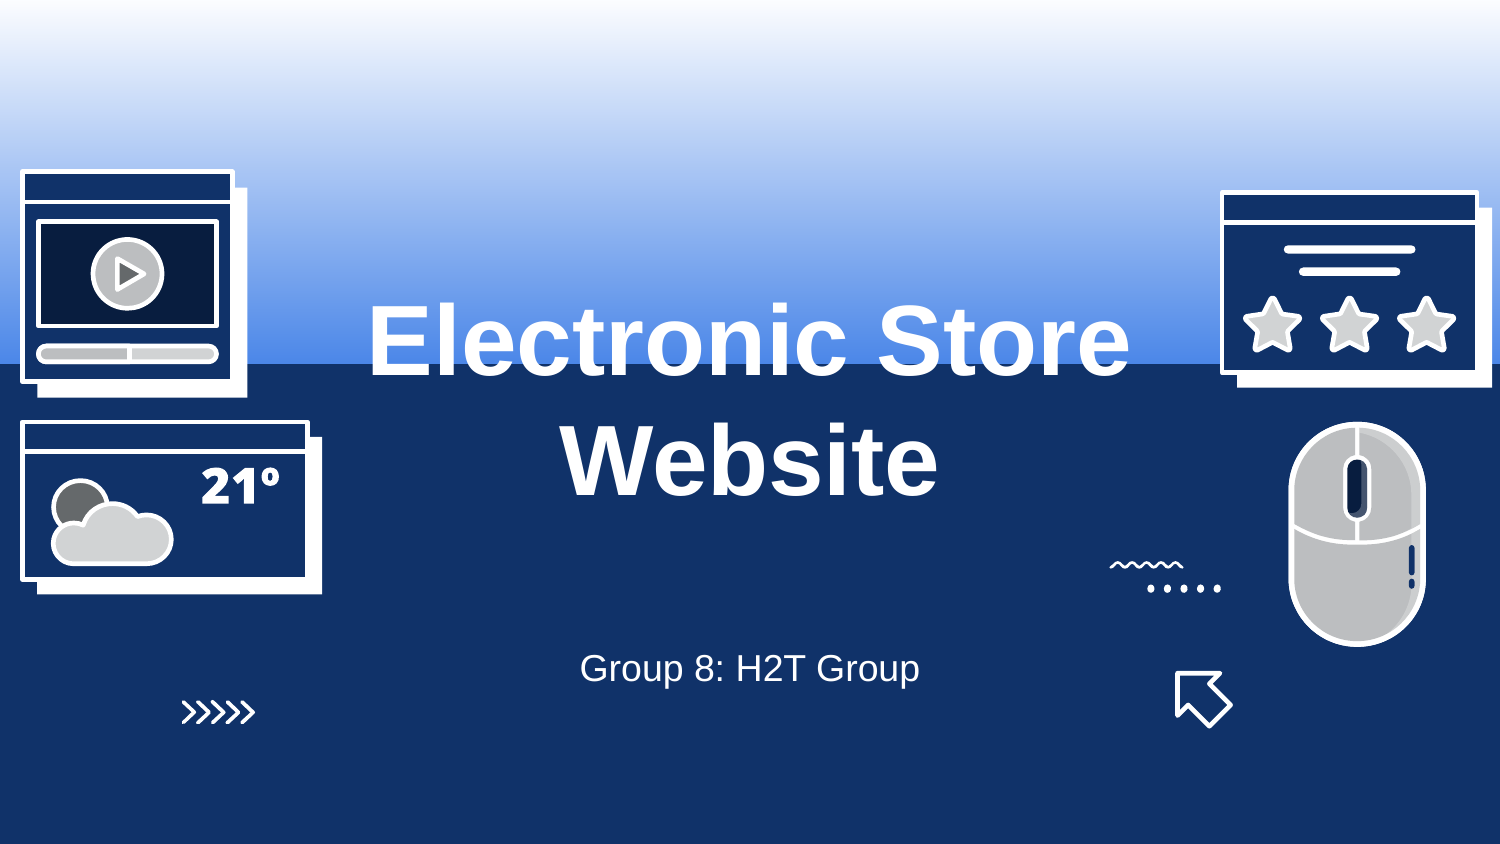

# Electronic Store Website

Group 8: H2T Group